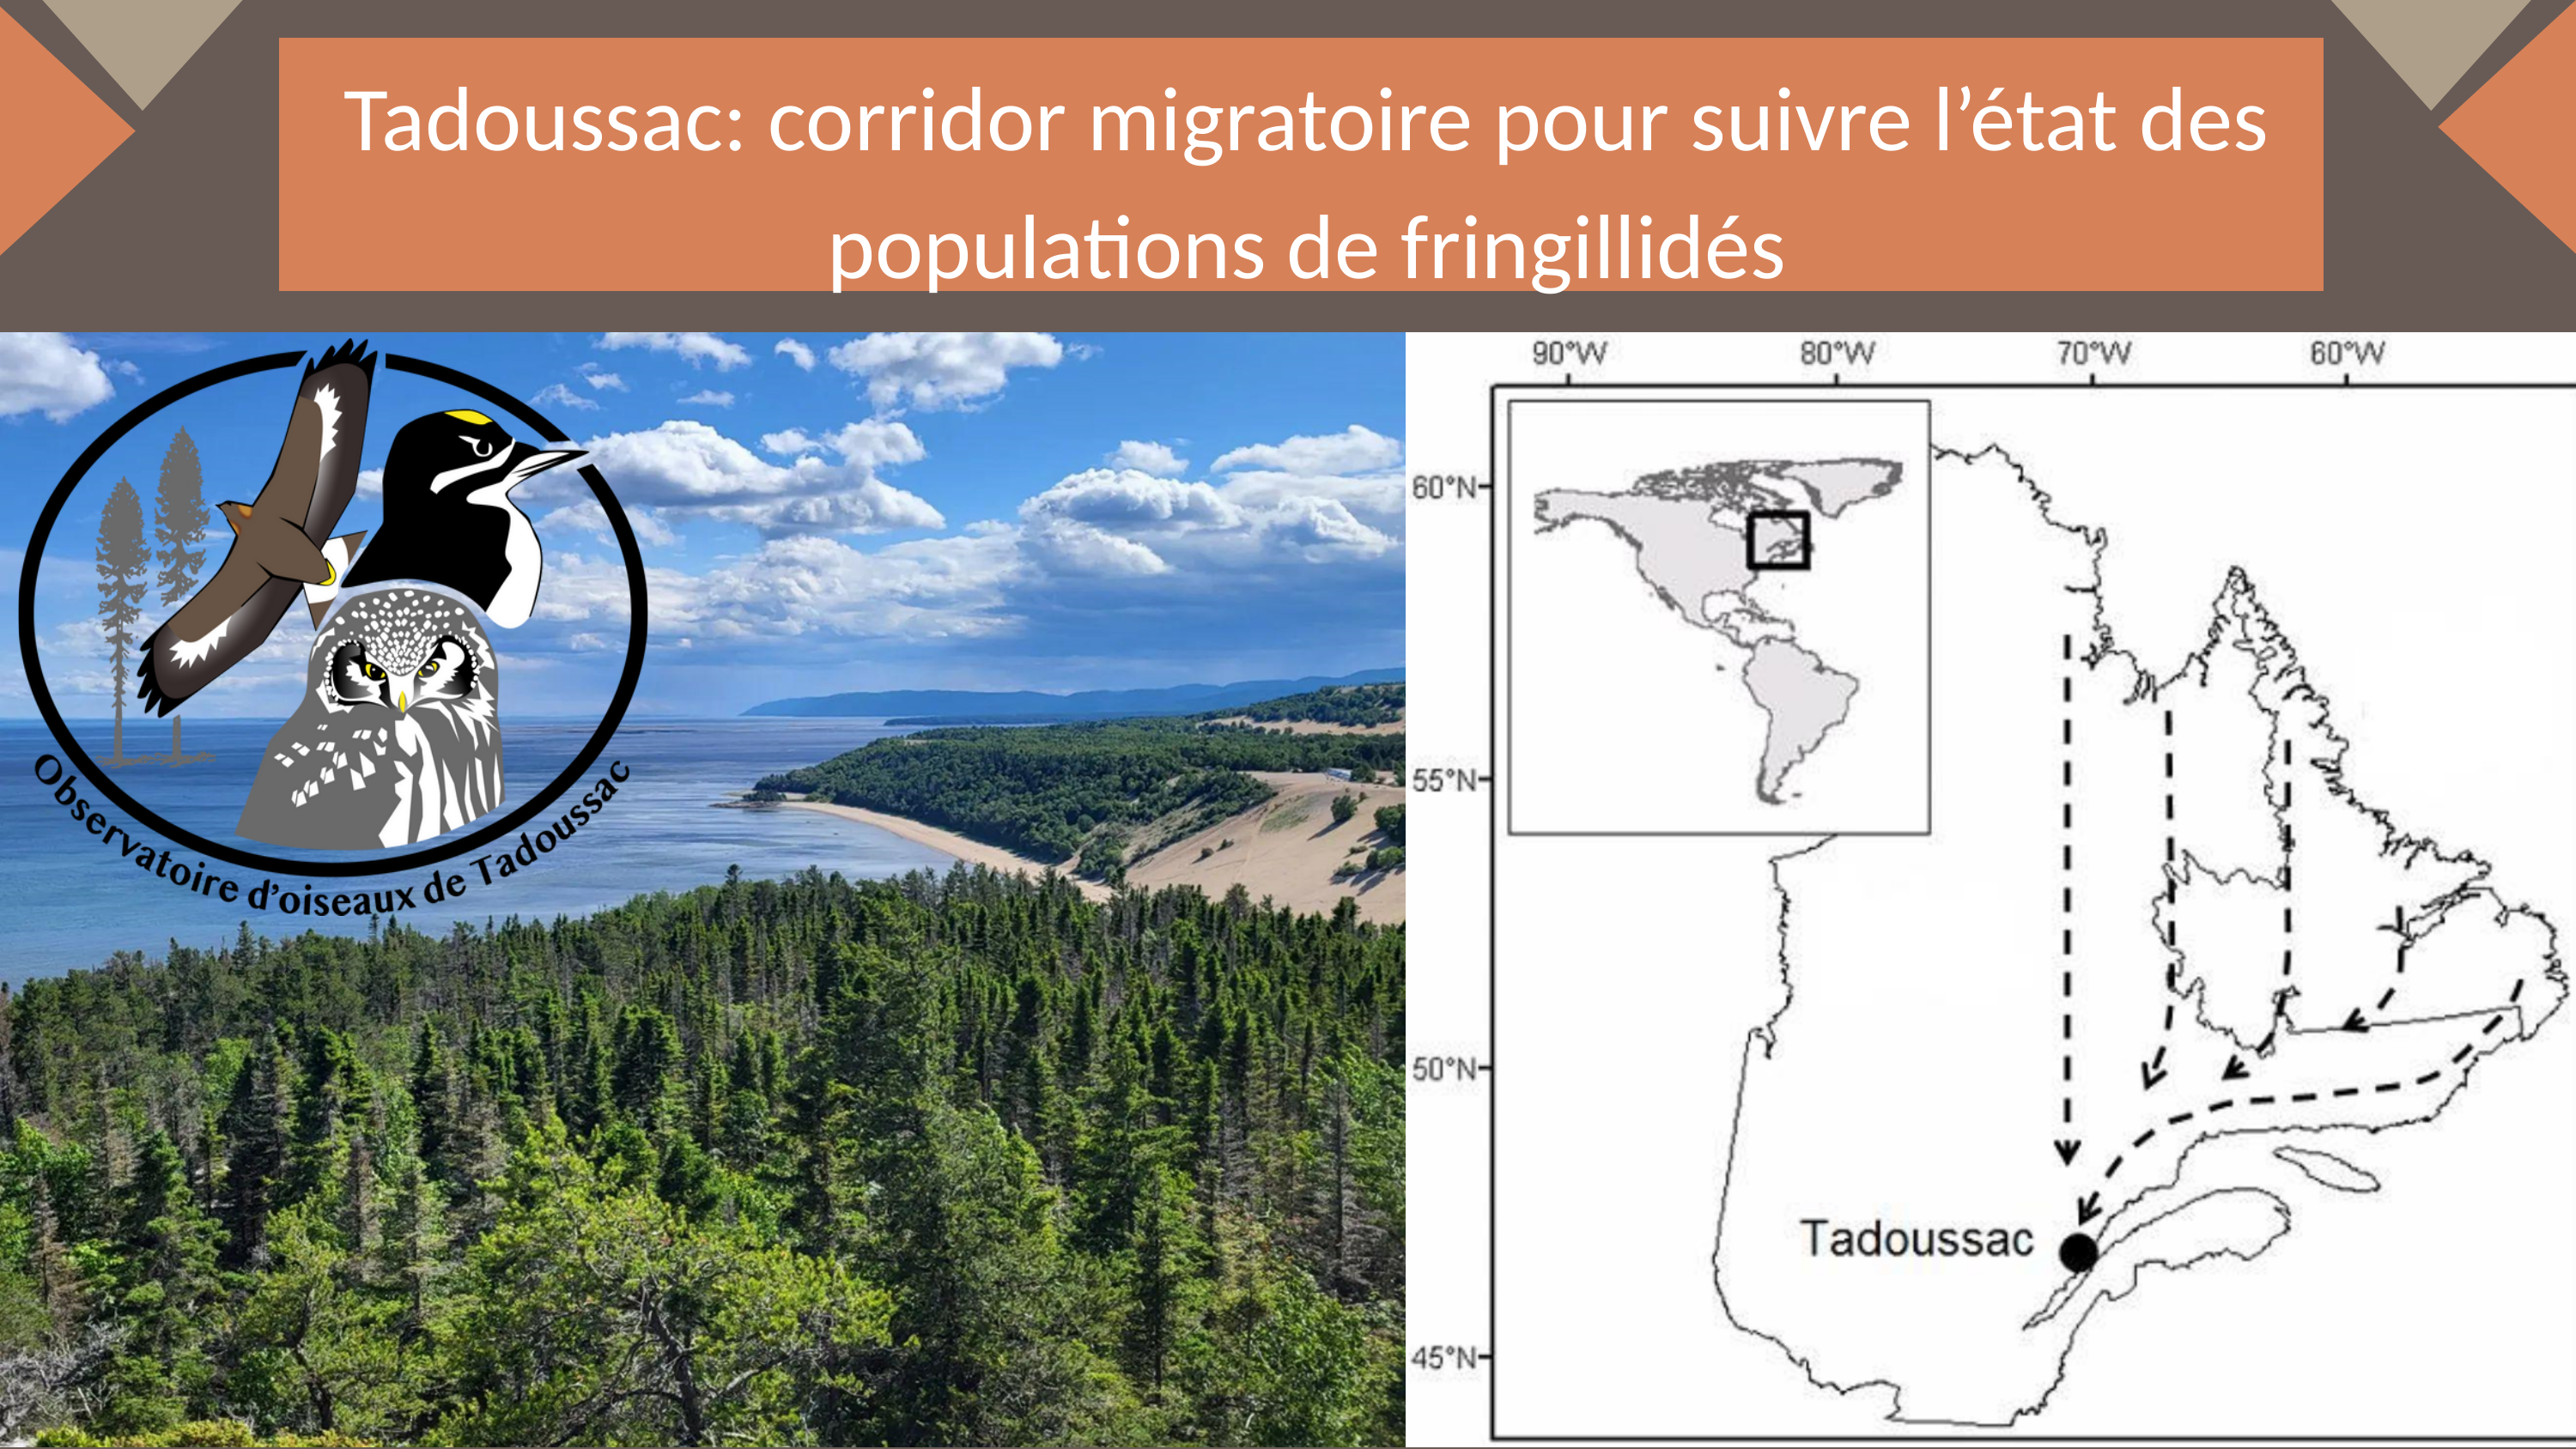

Tadoussac: corridor migratoire pour suivre l’état des populations de fringillidés